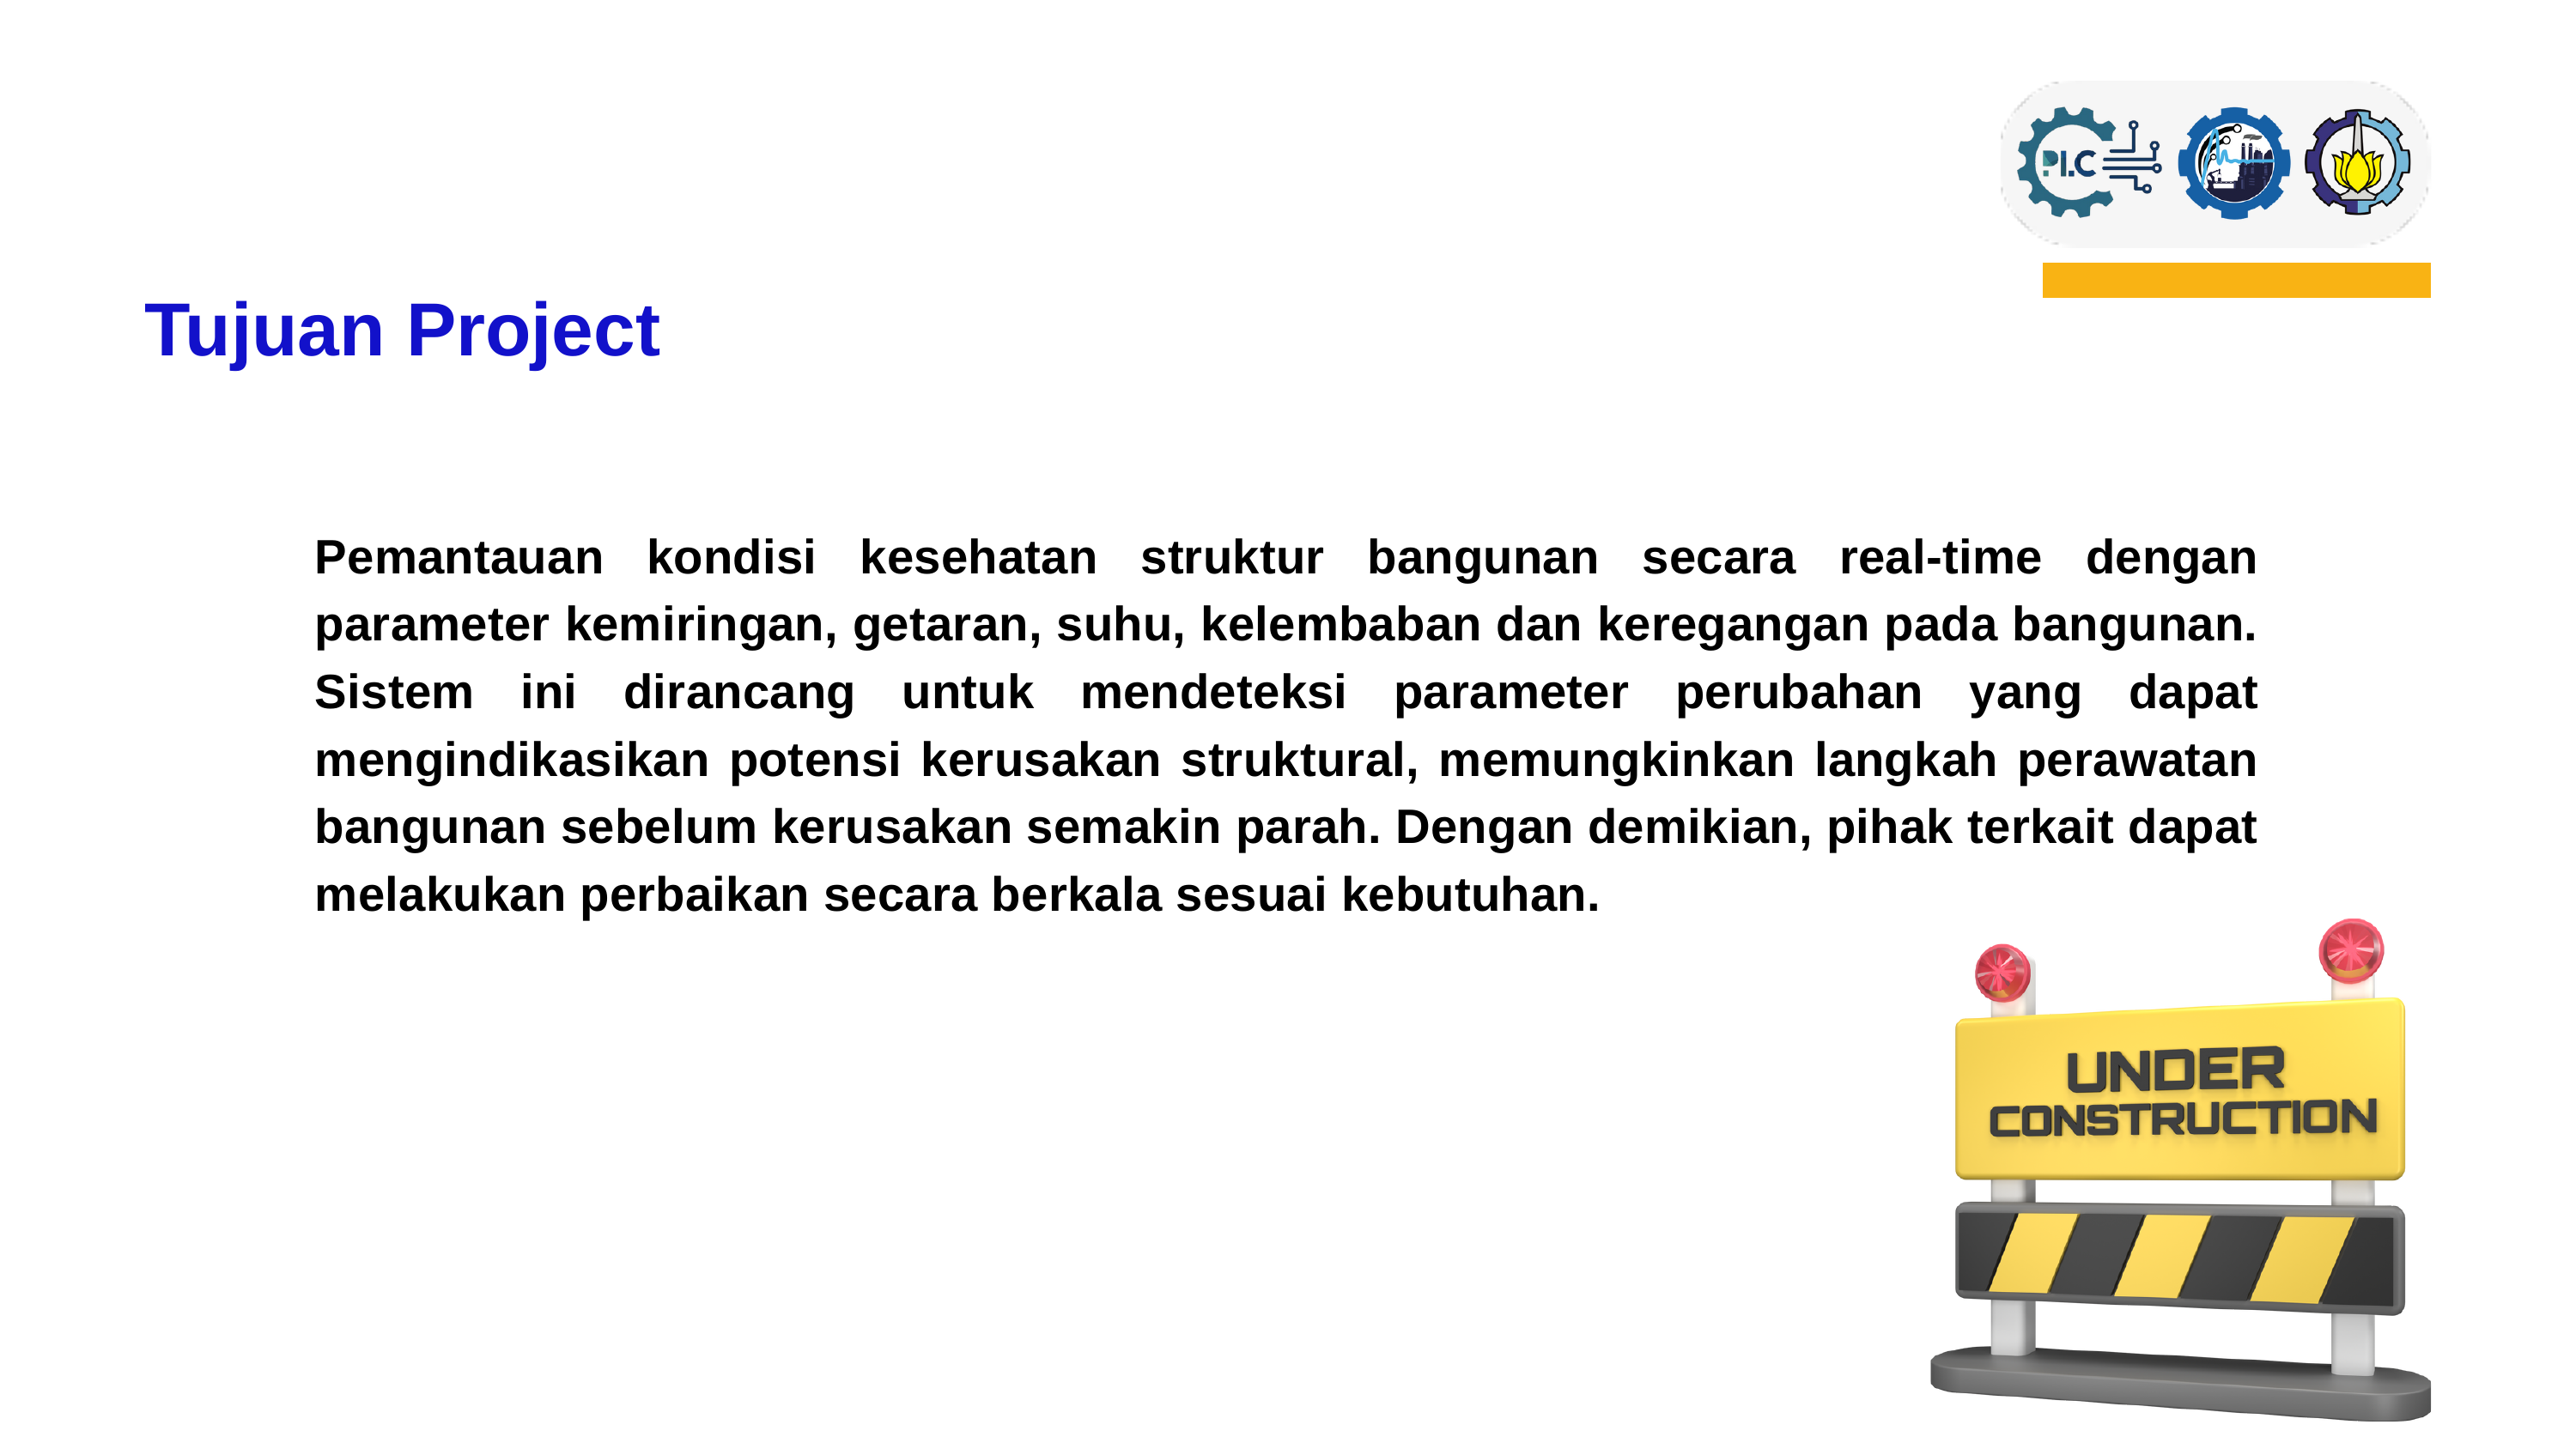

Tujuan Project
Pemantauan kondisi kesehatan struktur bangunan secara real-time dengan parameter kemiringan, getaran, suhu, kelembaban dan keregangan pada bangunan. Sistem ini dirancang untuk mendeteksi parameter perubahan yang dapat mengindikasikan potensi kerusakan struktural, memungkinkan langkah perawatan bangunan sebelum kerusakan semakin parah. Dengan demikian, pihak terkait dapat melakukan perbaikan secara berkala sesuai kebutuhan.